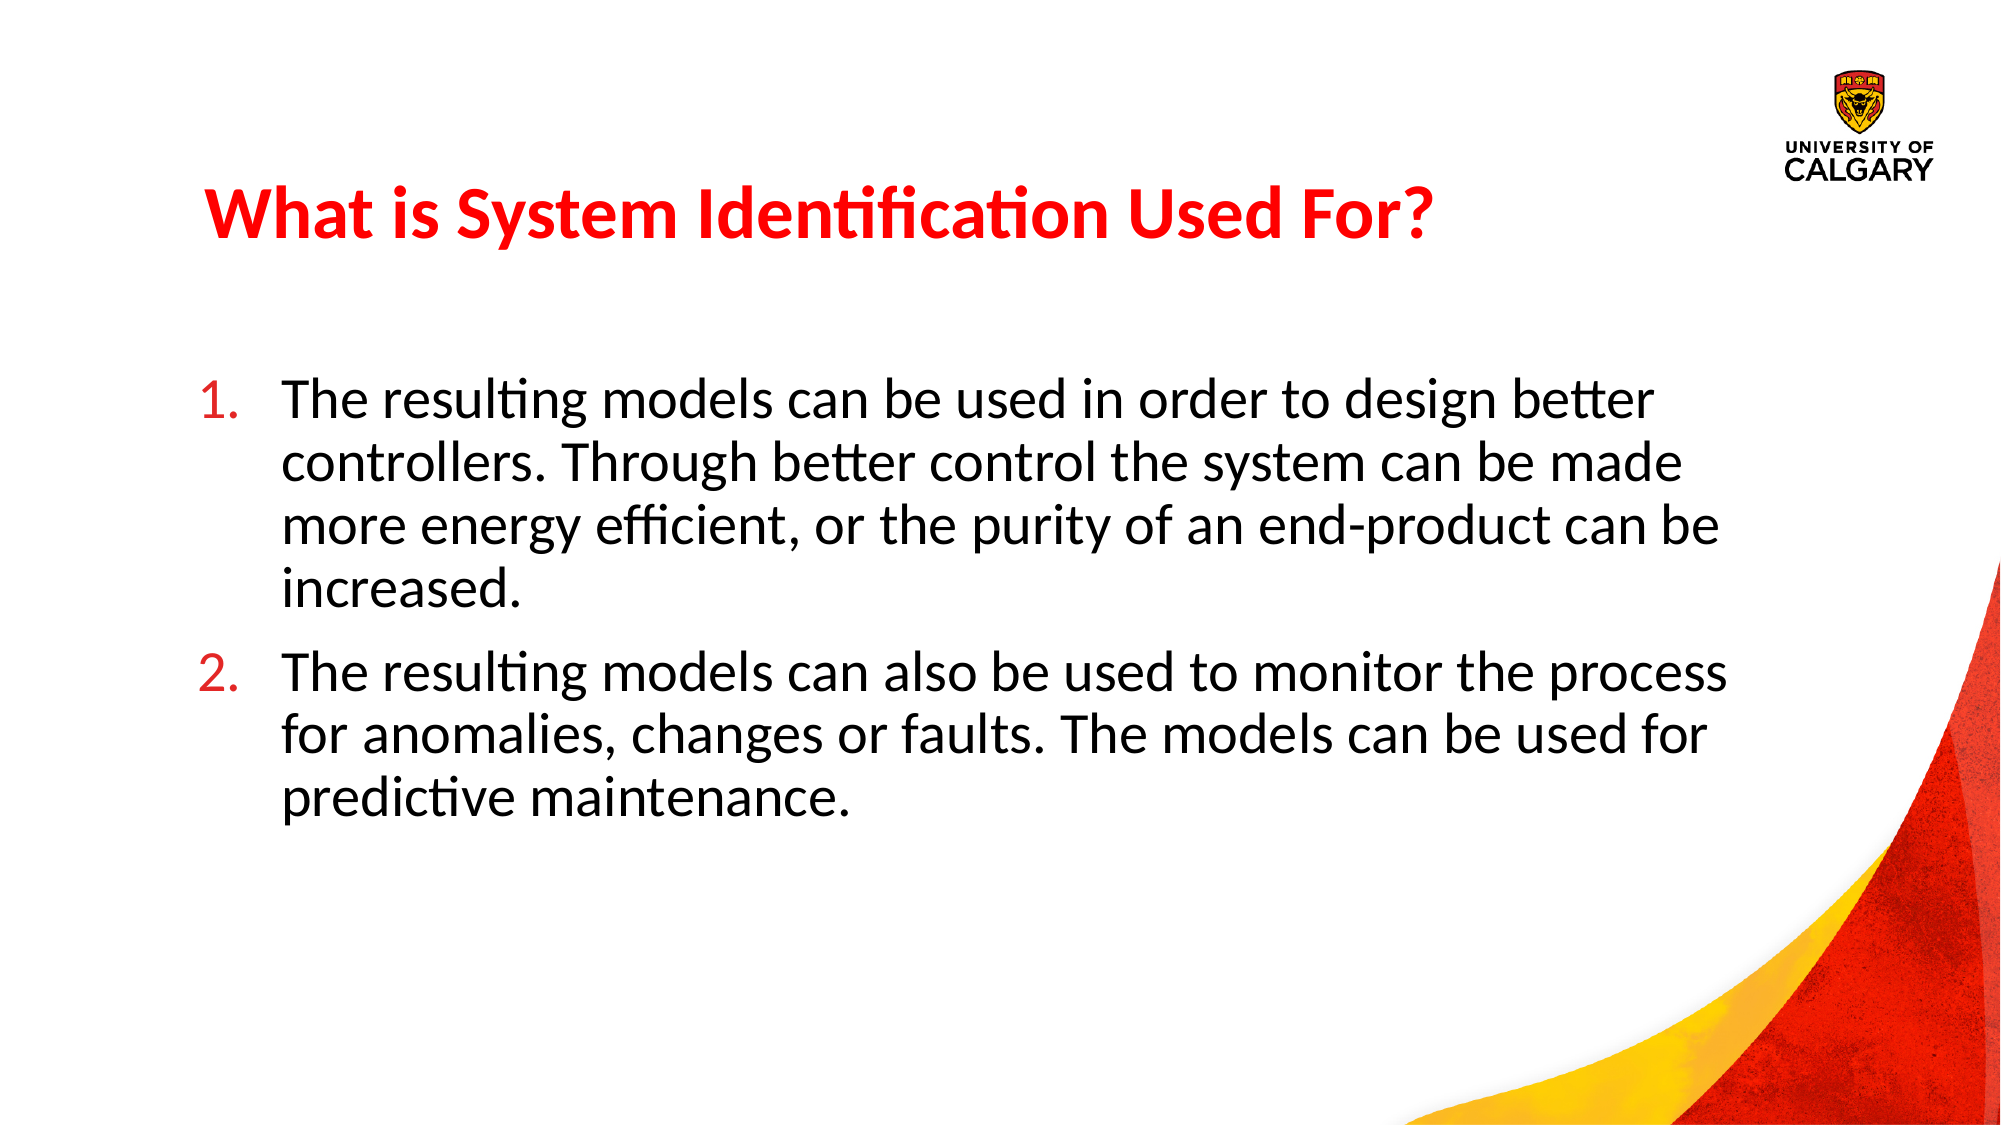

# How Can System Identification  Help You?
What is System Identification Used For?
The resulting models can be used in order to design better controllers. Through better control the system can be made more energy efficient, or the purity of an end-product can be increased.
The resulting models can also be used to monitor the process for anomalies, changes or faults. The models can be used for predictive maintenance.